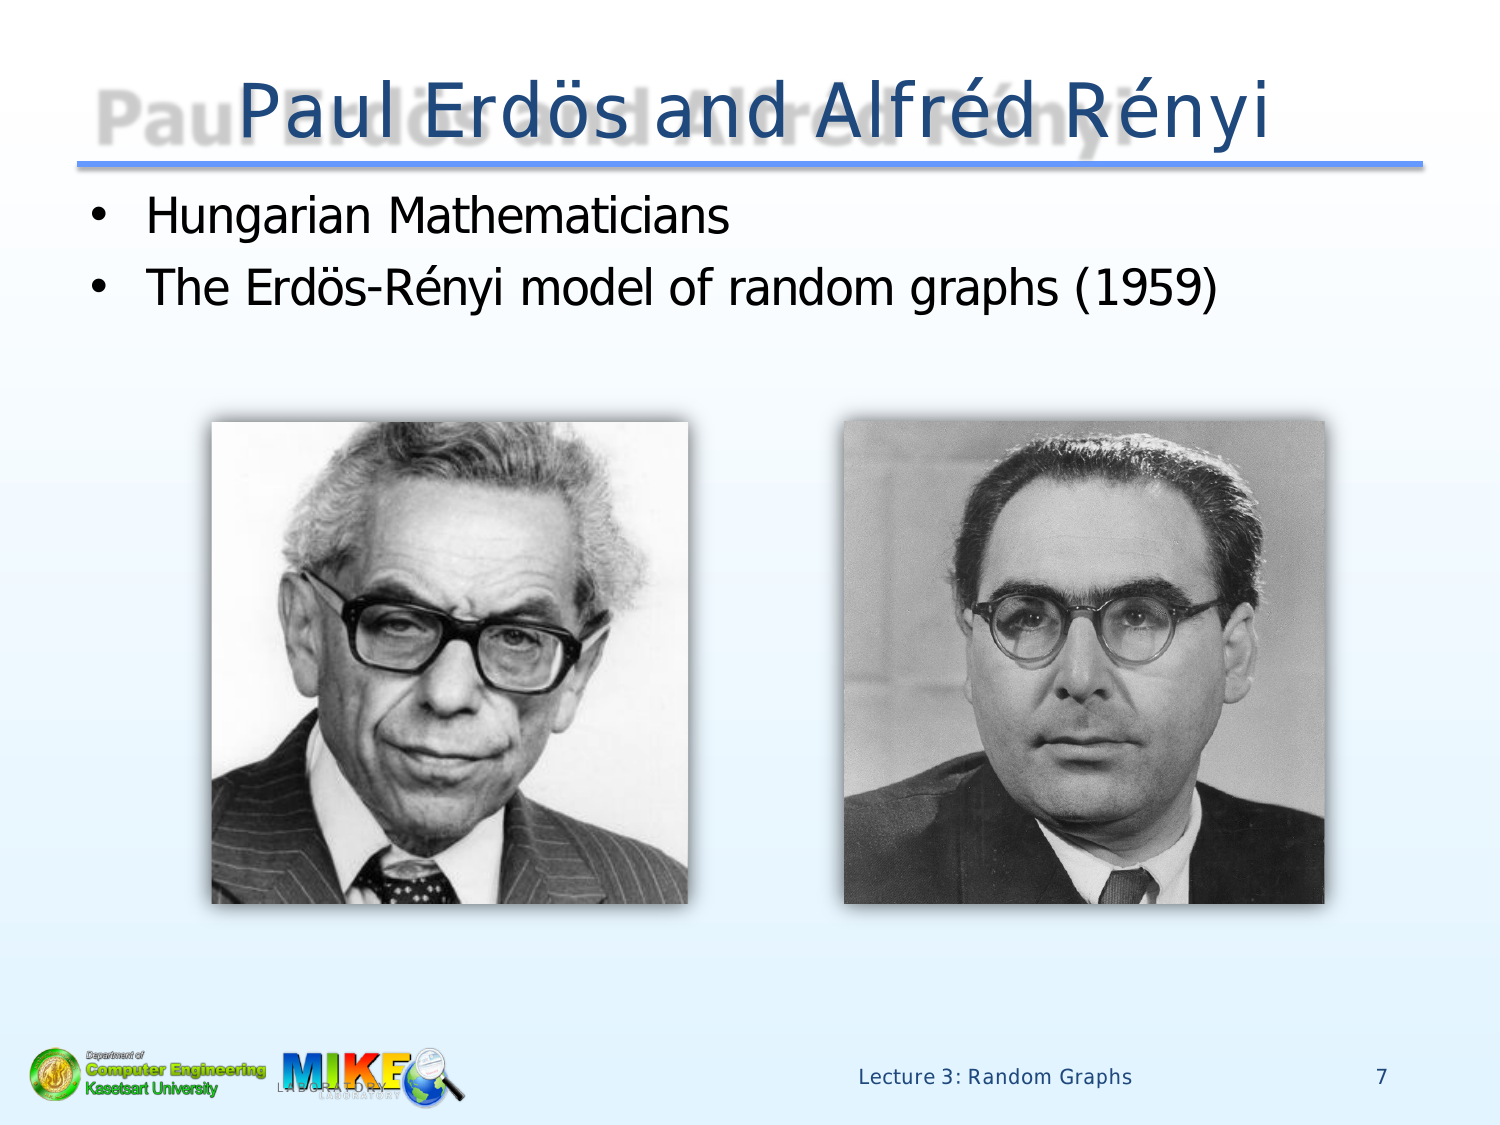

# Paul Erdös and Alfréd Rényi

Hungarian Mathematicians
The Erdös-Rényi model of random graphs (1959)

Lecture 3: Random Graphs
7